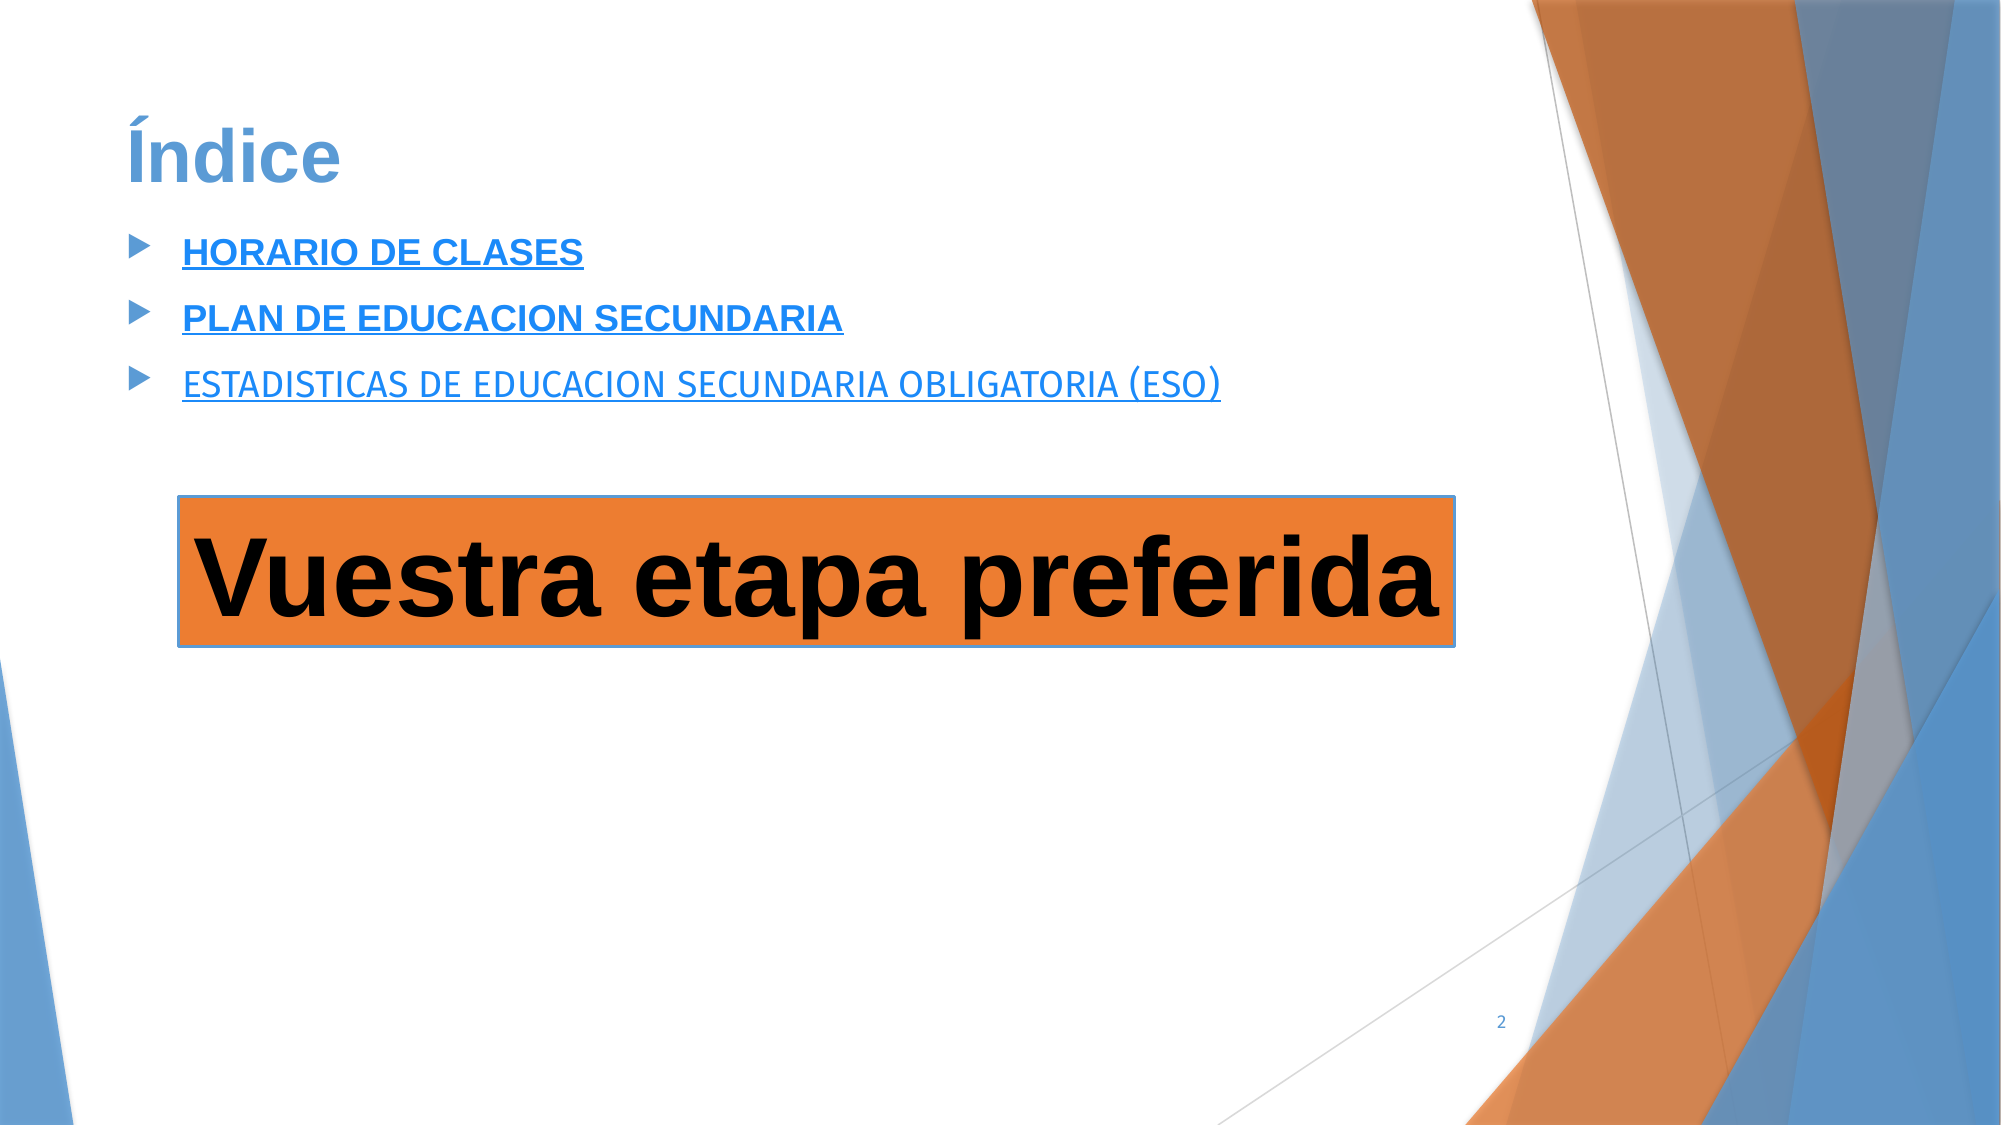

# Índice
HORARIO DE CLASES
PLAN DE EDUCACION SECUNDARIA
ESTADISTICAS DE EDUCACION SECUNDARIA OBLIGATORIA (ESO)

Vuestra etapa preferida
2